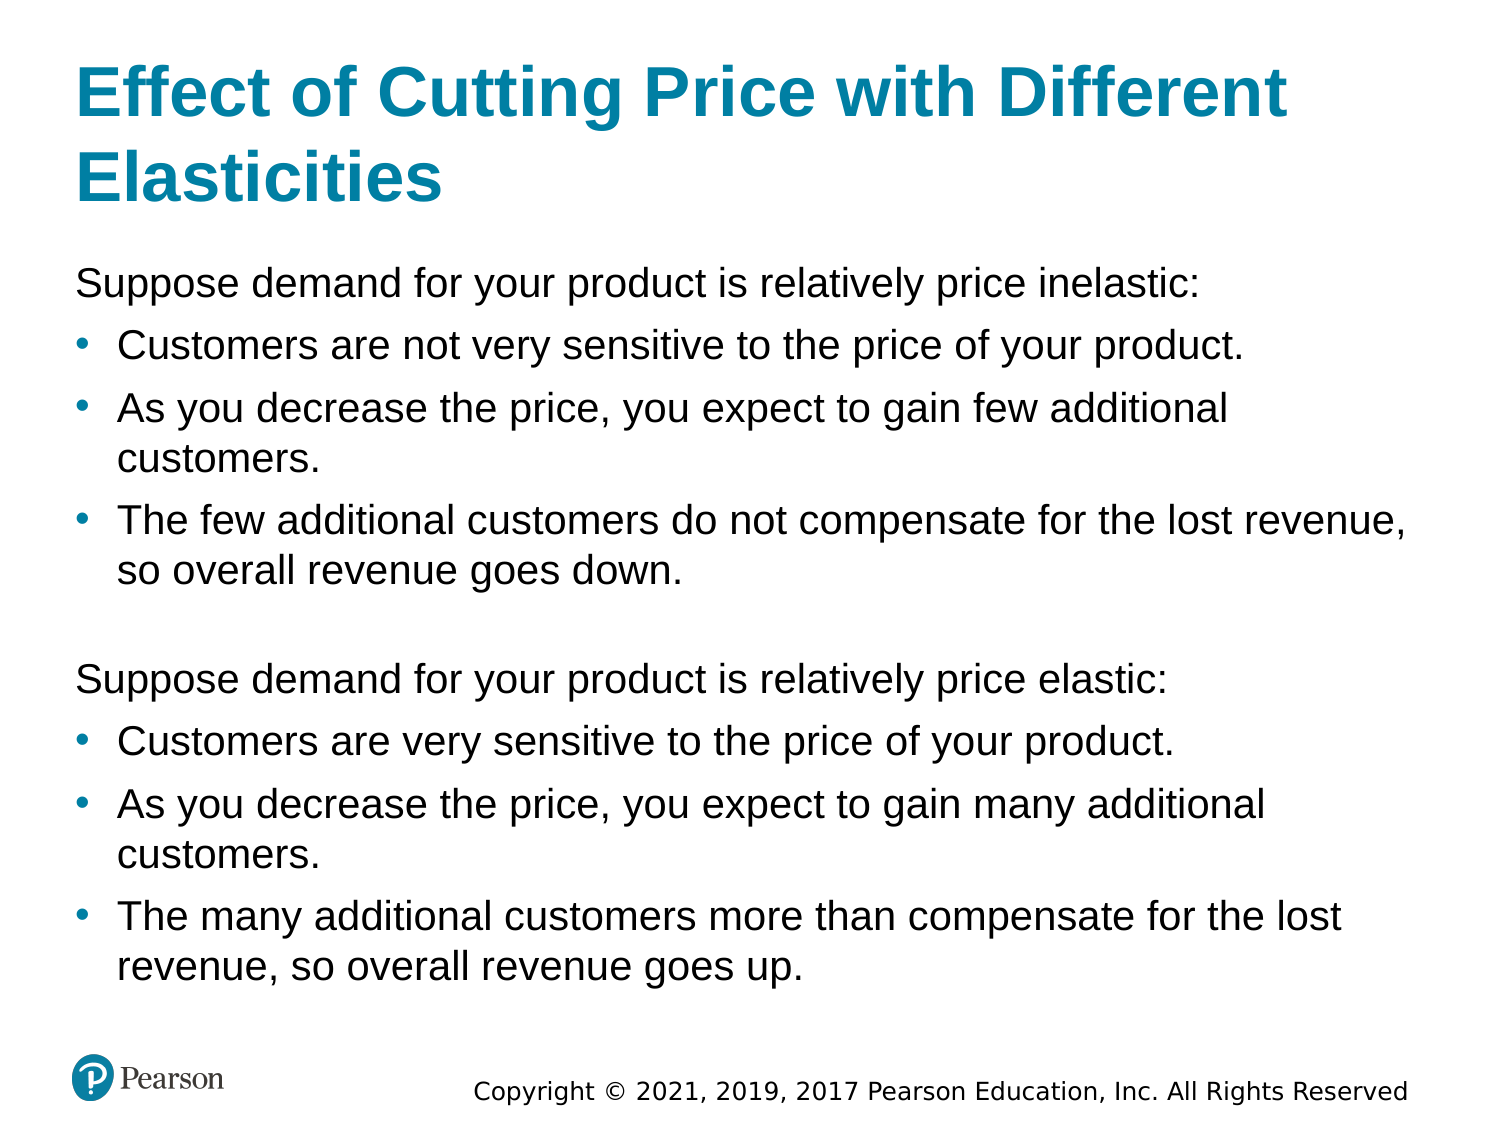

# Effect of Cutting Price with Different Elasticities
Suppose demand for your product is relatively price inelastic:
Customers are not very sensitive to the price of your product.
As you decrease the price, you expect to gain few additional customers.
The few additional customers do not compensate for the lost revenue, so overall revenue goes down.
Suppose demand for your product is relatively price elastic:
Customers are very sensitive to the price of your product.
As you decrease the price, you expect to gain many additional customers.
The many additional customers more than compensate for the lost revenue, so overall revenue goes up.